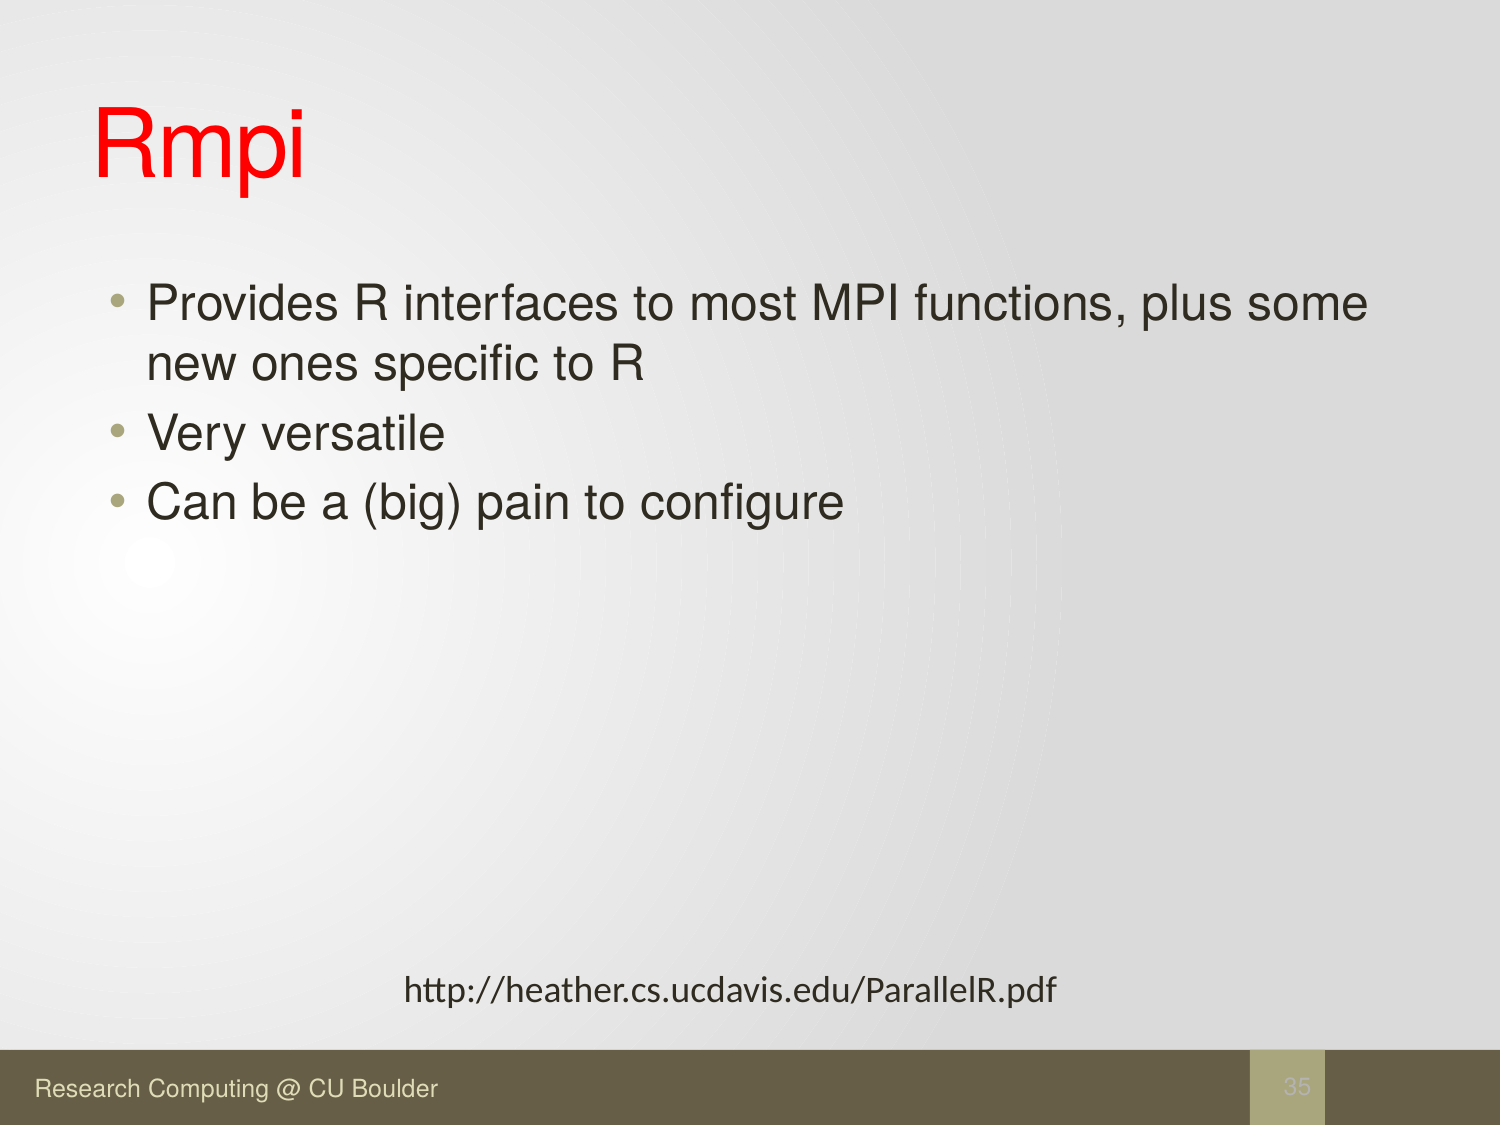

# Rmpi
Provides R interfaces to most MPI functions, plus some new ones specific to R
Very versatile
Can be a (big) pain to configure
http://heather.cs.ucdavis.edu/ParallelR.pdf
35